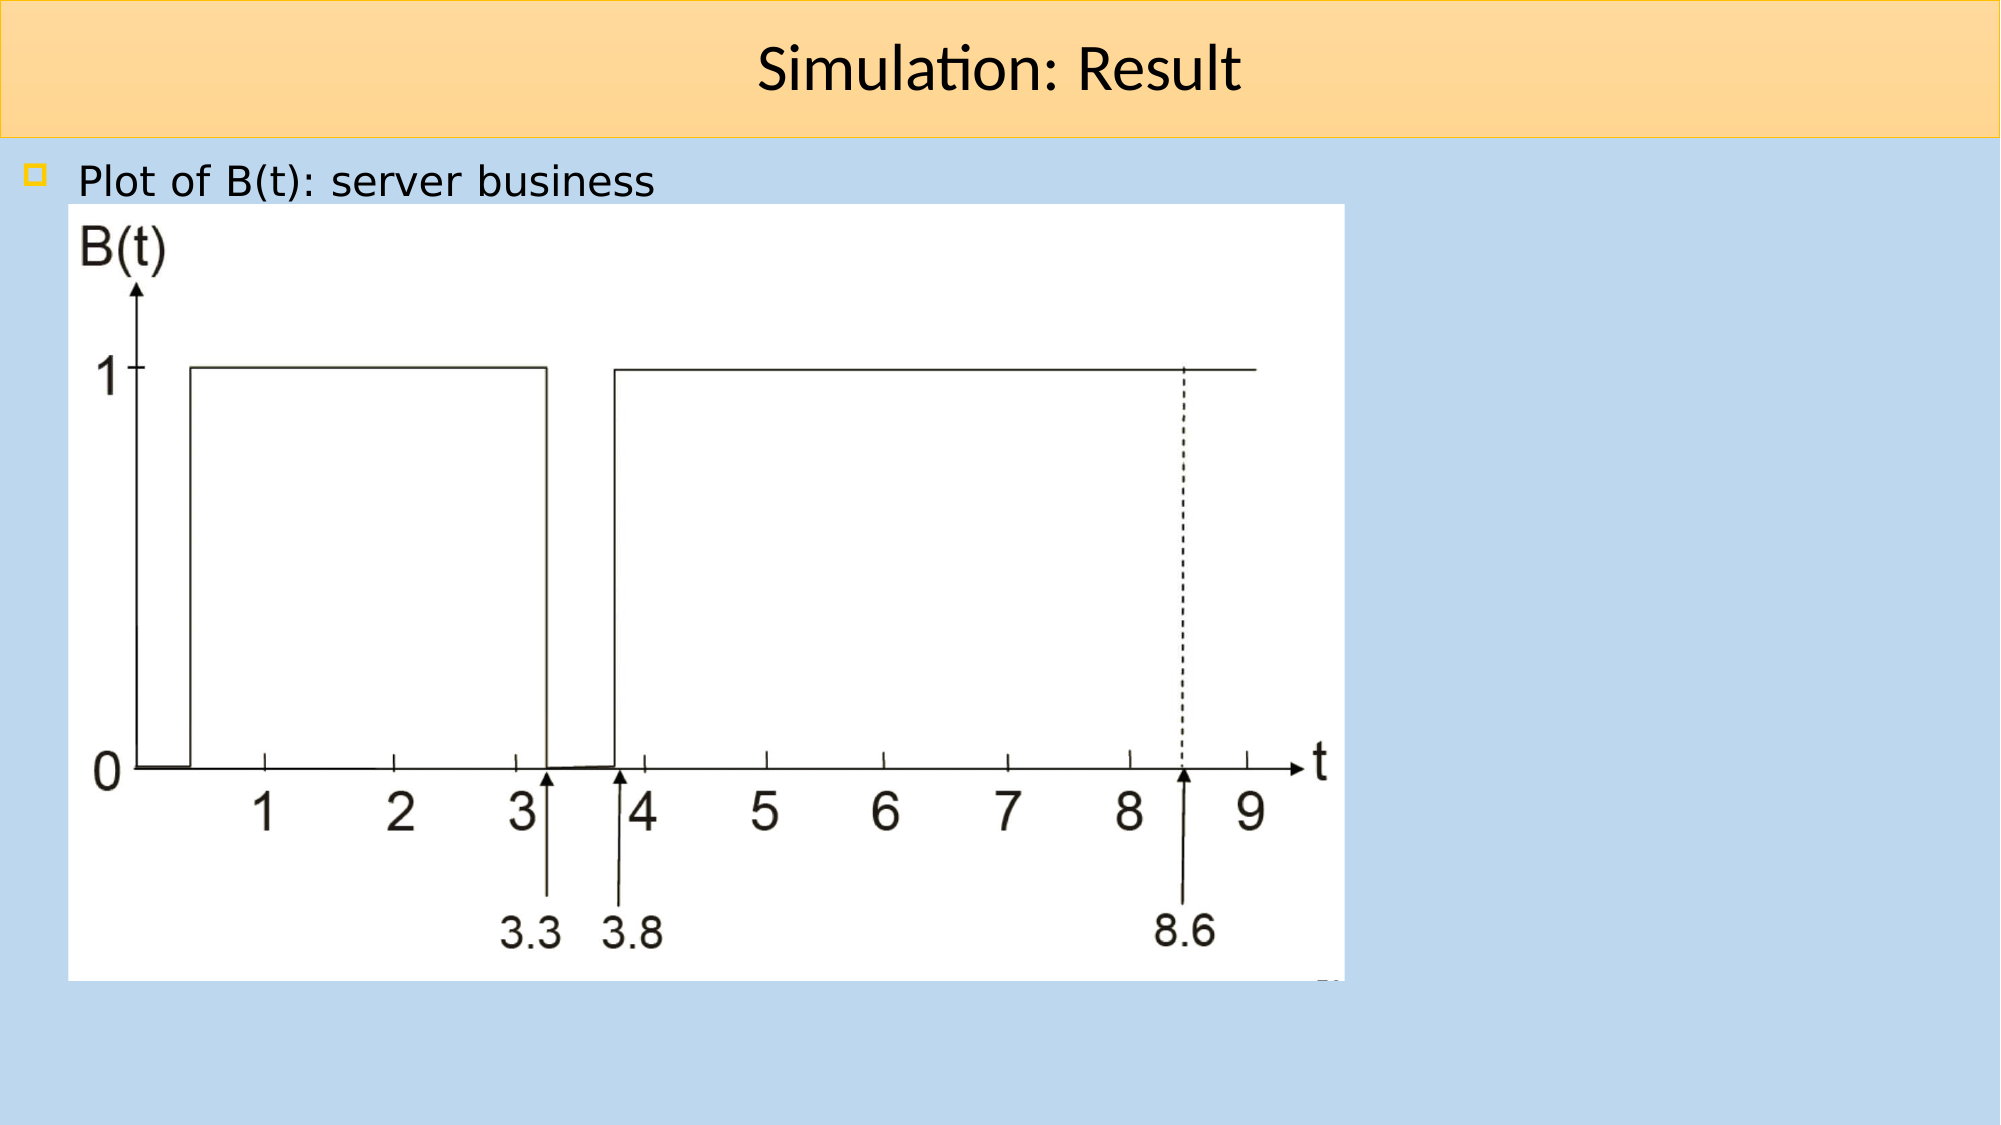

# Simulation: Result
Plot of B(t): server business